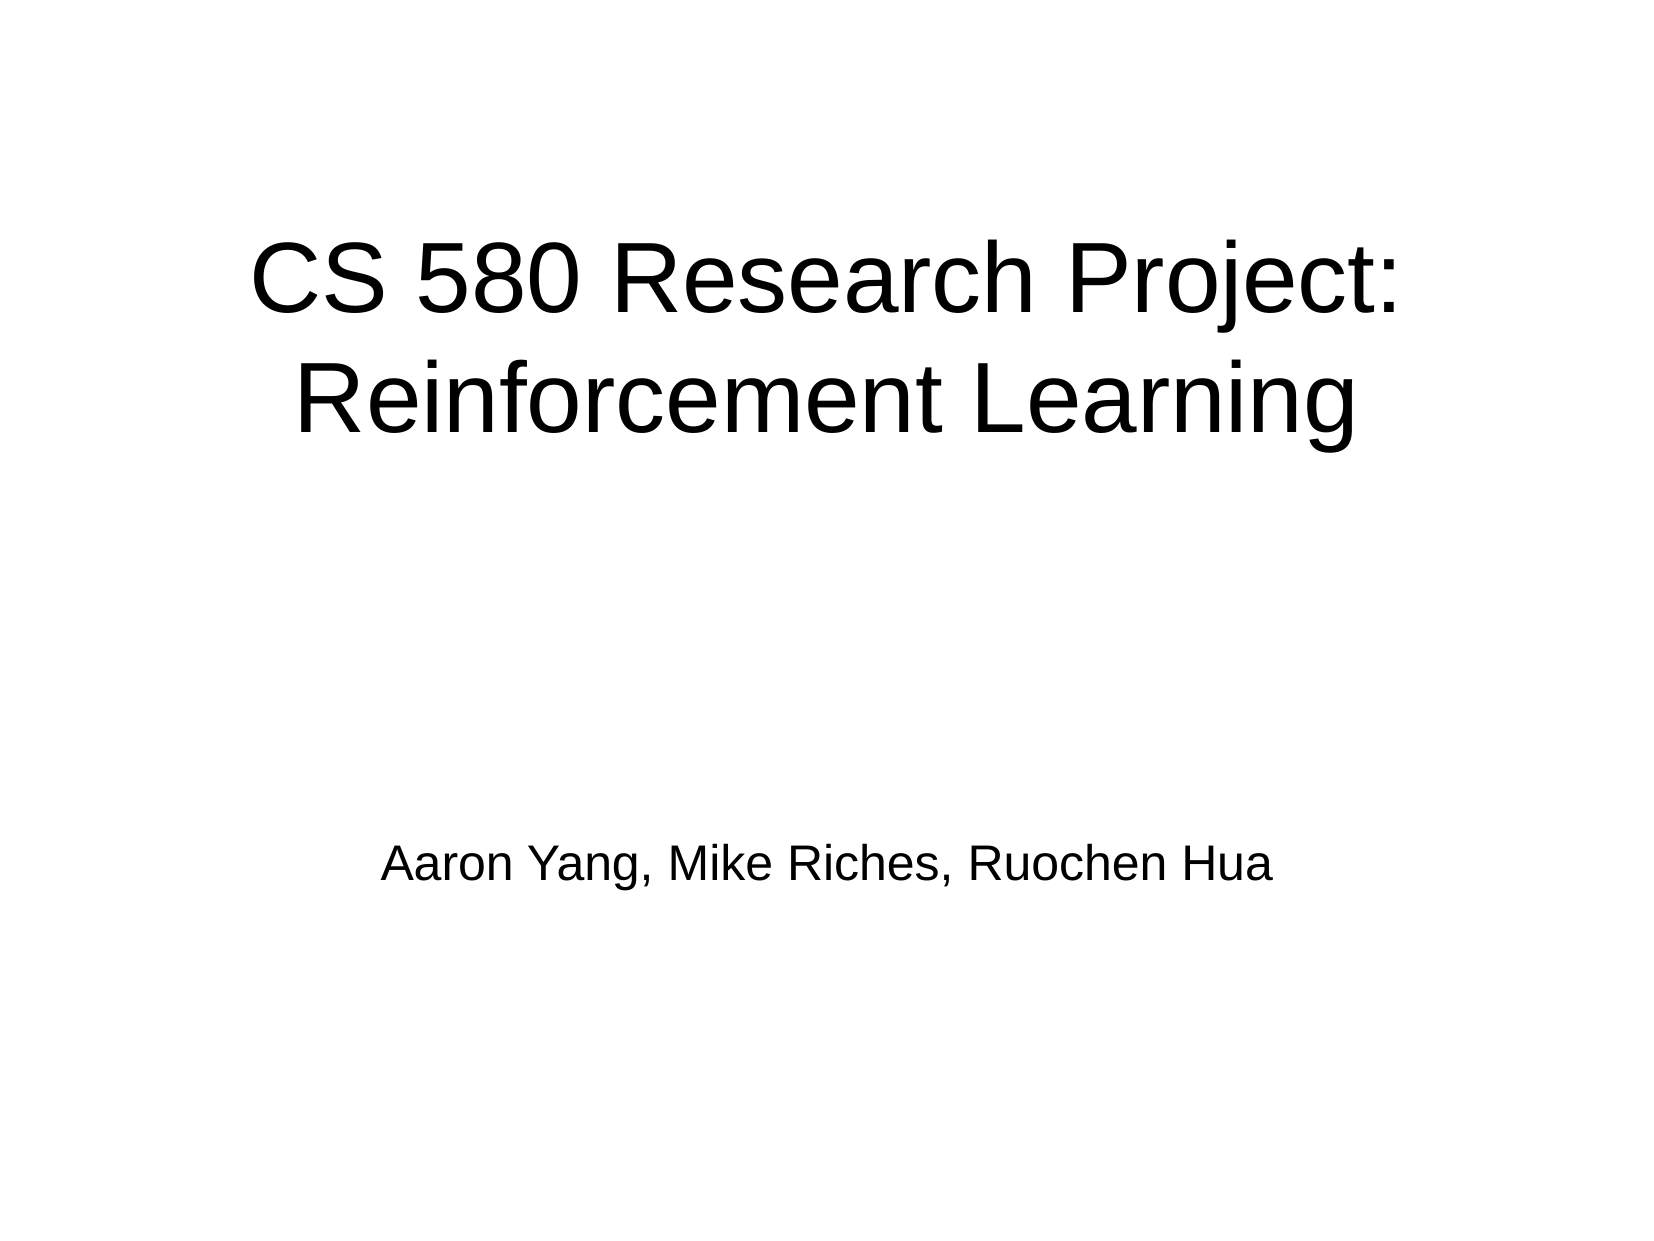

# CS 580 Research Project: Reinforcement Learning

Aaron Yang, Mike Riches, Ruochen Hua